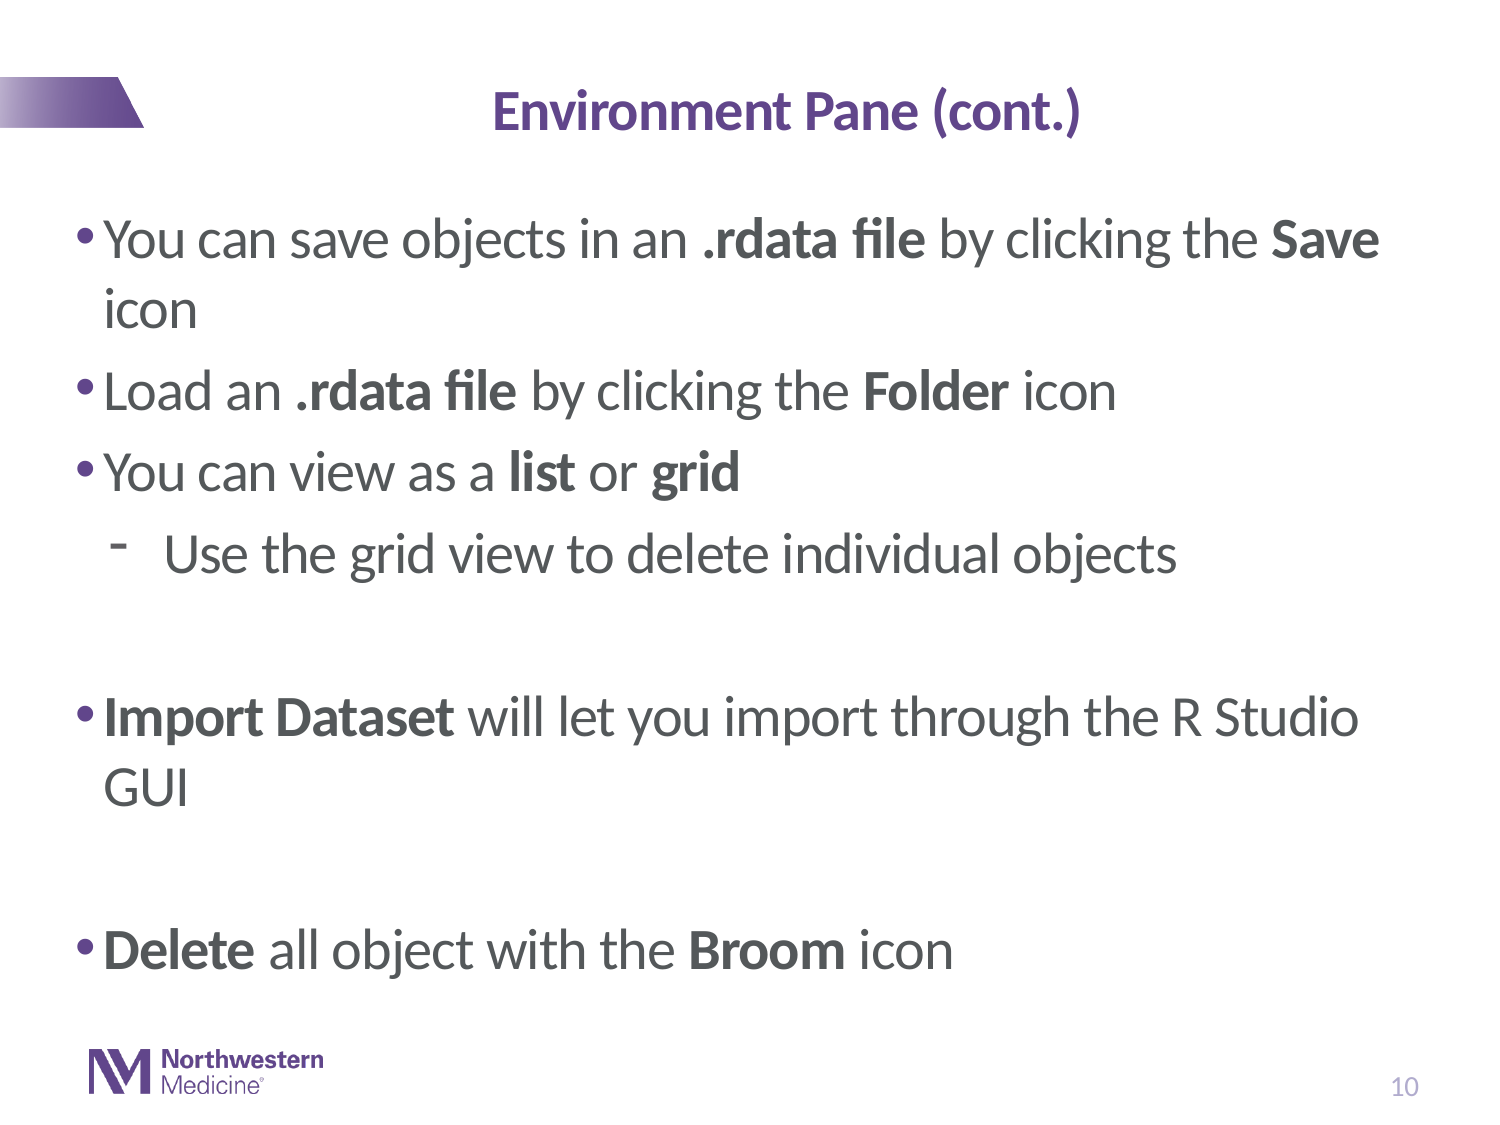

# Environment Pane (cont.)
You can save objects in an .rdata file by clicking the Save icon
Load an .rdata file by clicking the Folder icon
You can view as a list or grid
 Use the grid view to delete individual objects

Import Dataset will let you import through the R Studio GUI

Delete all object with the Broom icon

10